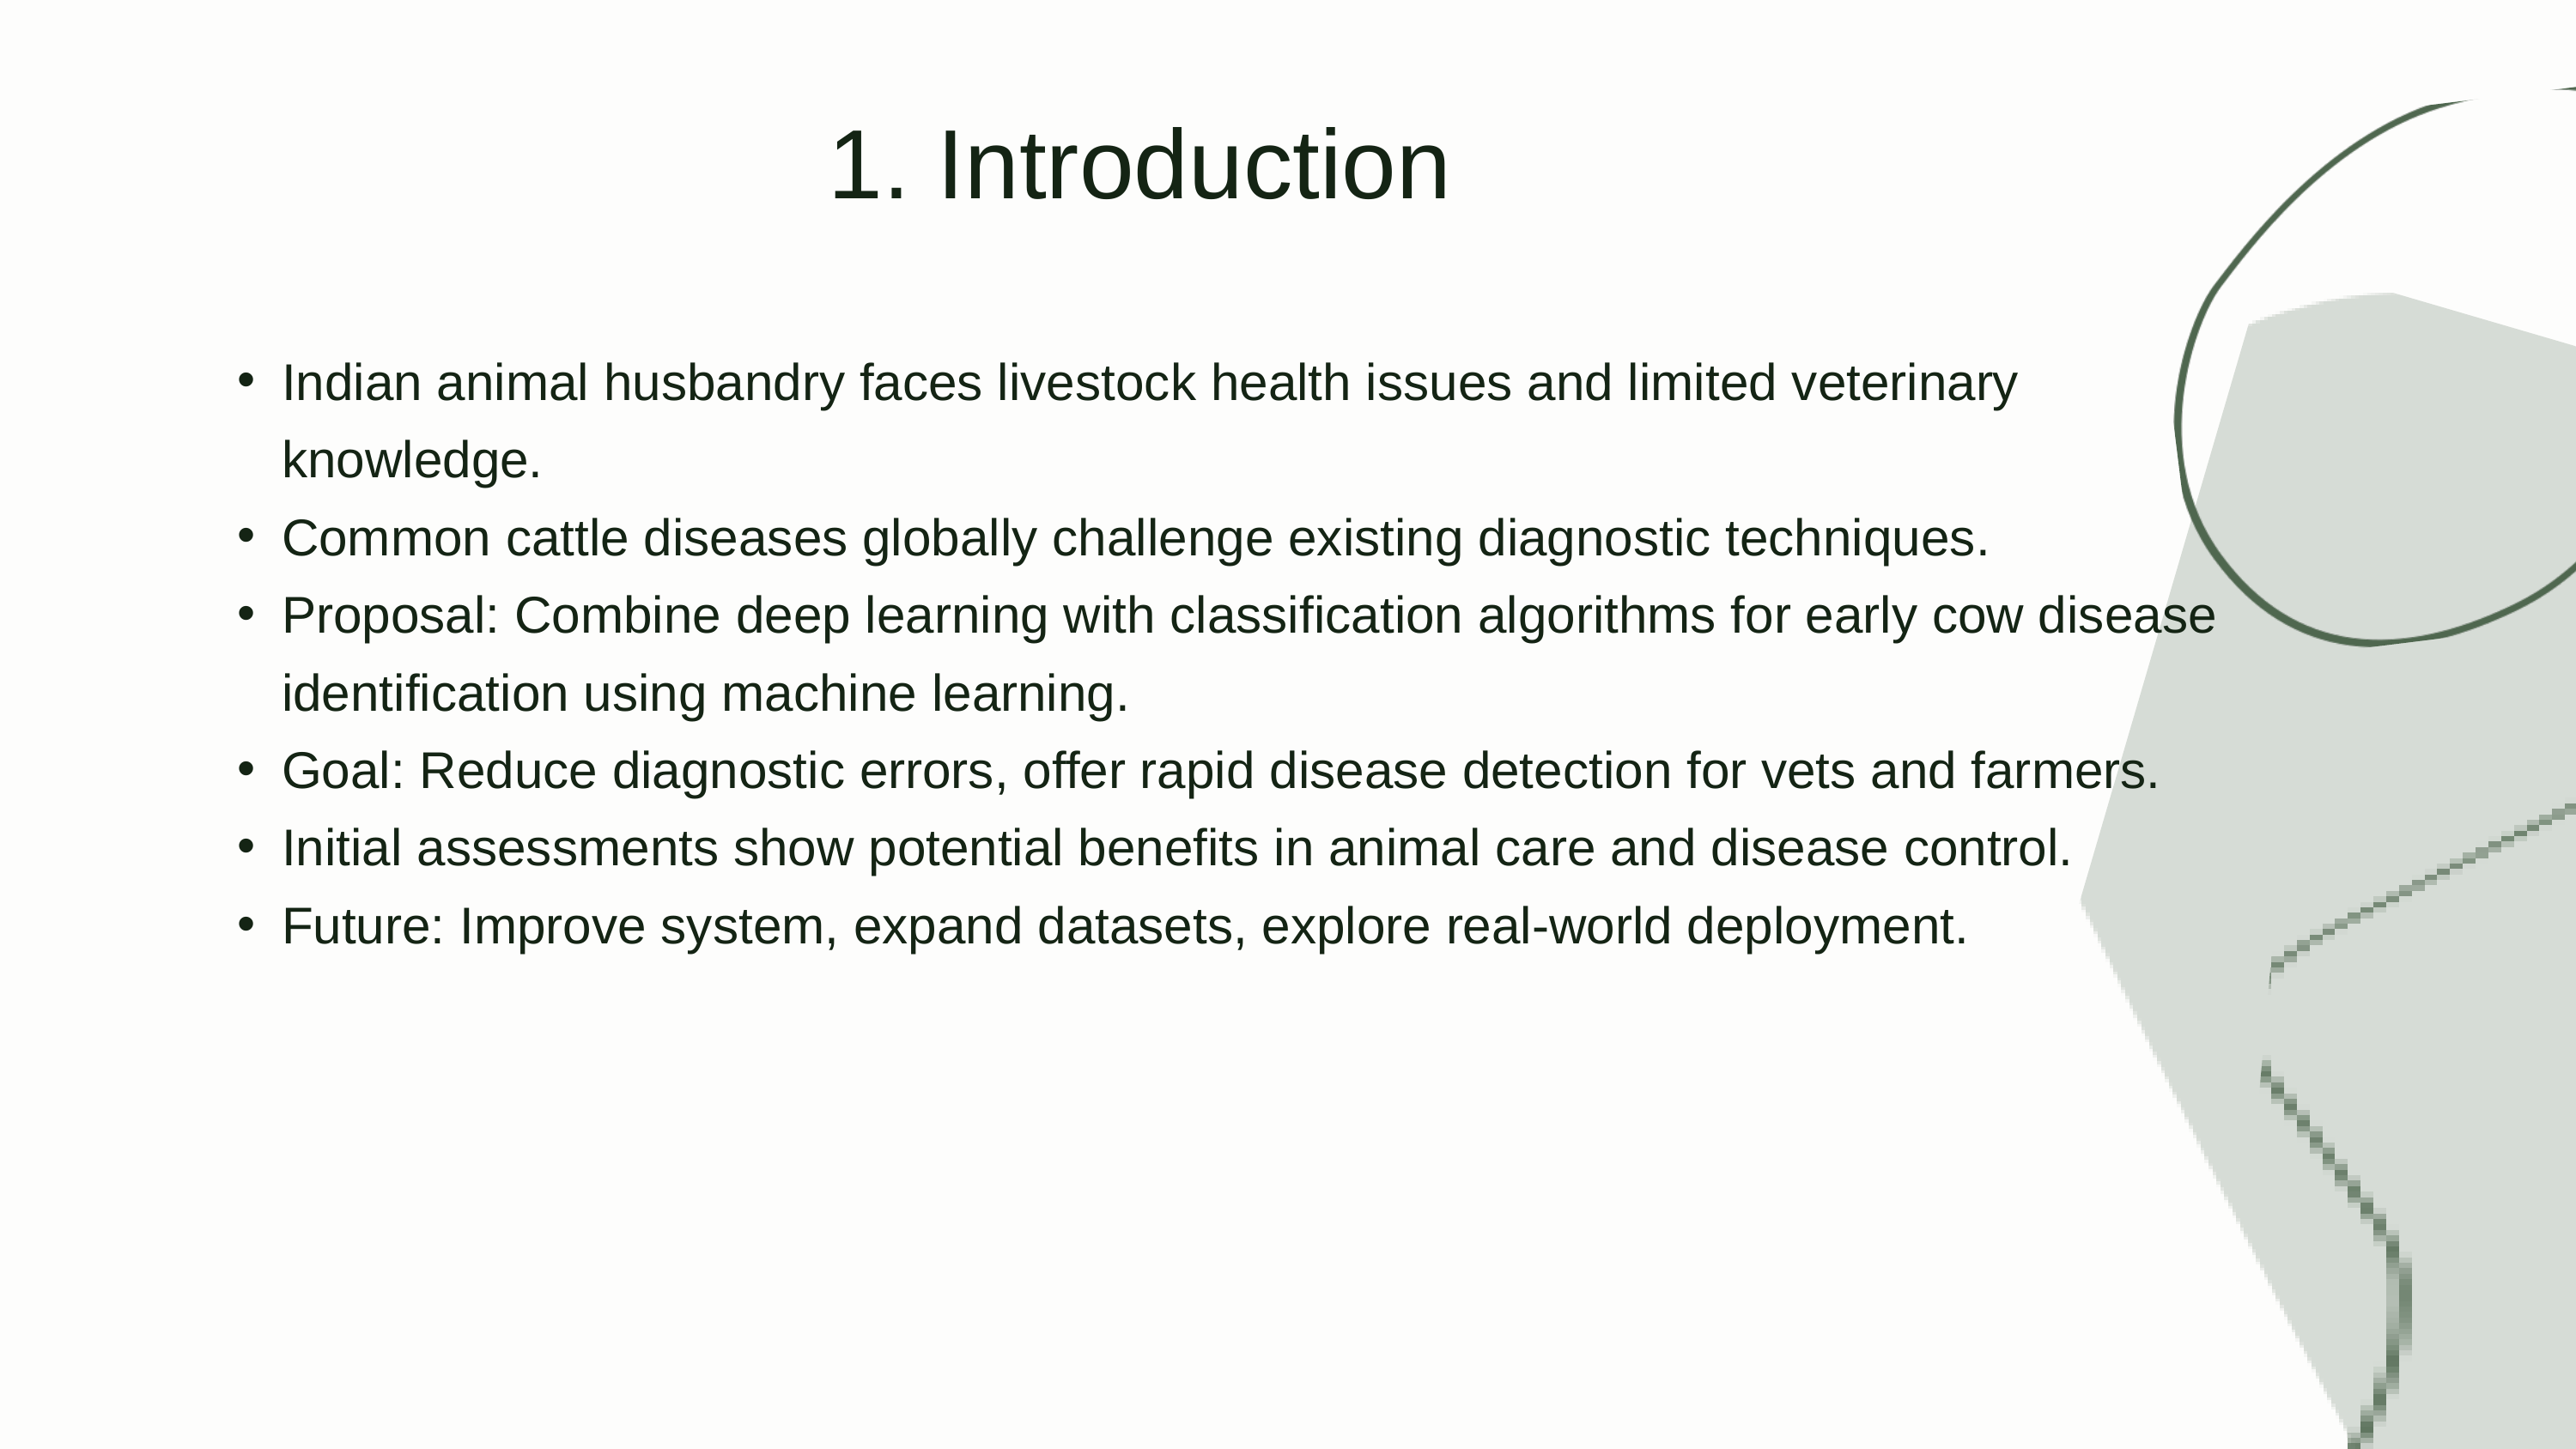

1. Introduction

Indian animal husbandry faces livestock health issues and limited veterinary knowledge.
Common cattle diseases globally challenge existing diagnostic techniques.
Proposal: Combine deep learning with classification algorithms for early cow disease identification using machine learning.
Goal: Reduce diagnostic errors, offer rapid disease detection for vets and farmers.
Initial assessments show potential benefits in animal care and disease control.
Future: Improve system, expand datasets, explore real-world deployment.